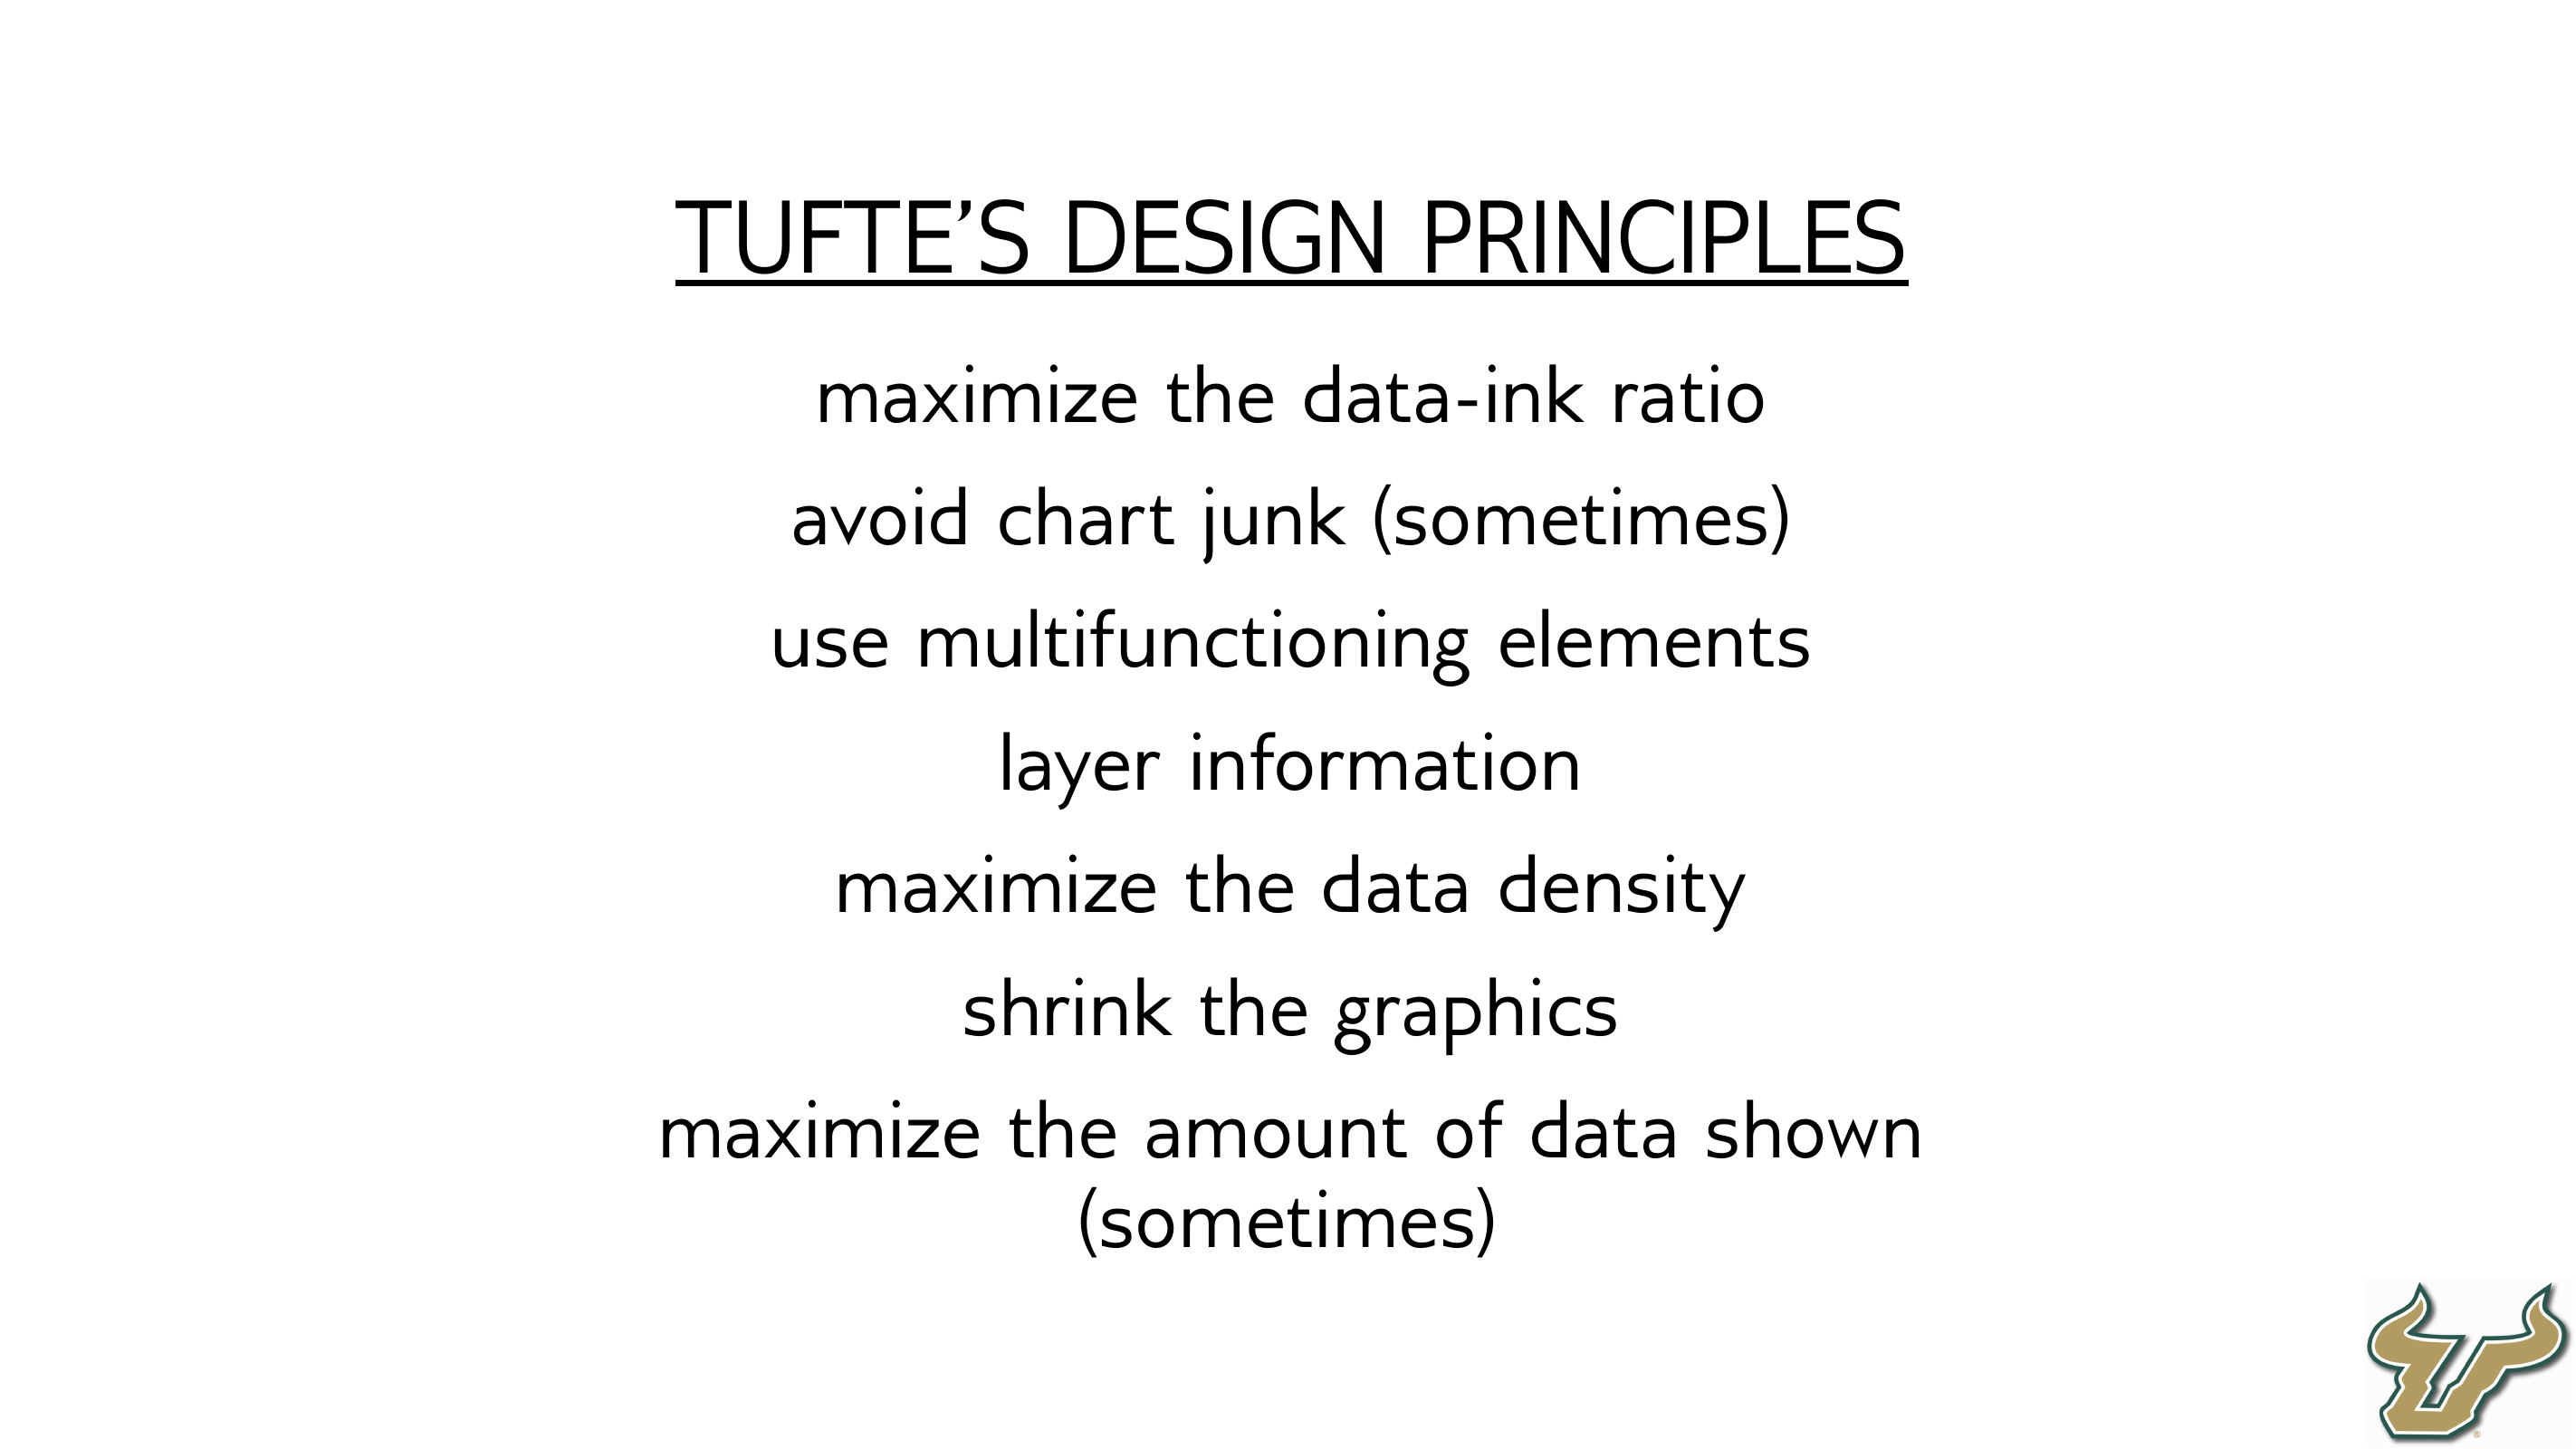

Tufte’s design principles
maximize the data-ink ratio
avoid chart junk (sometimes)
use multifunctioning elements
layer information
maximize the data density
shrink the graphics
maximize the amount of data shown (sometimes)